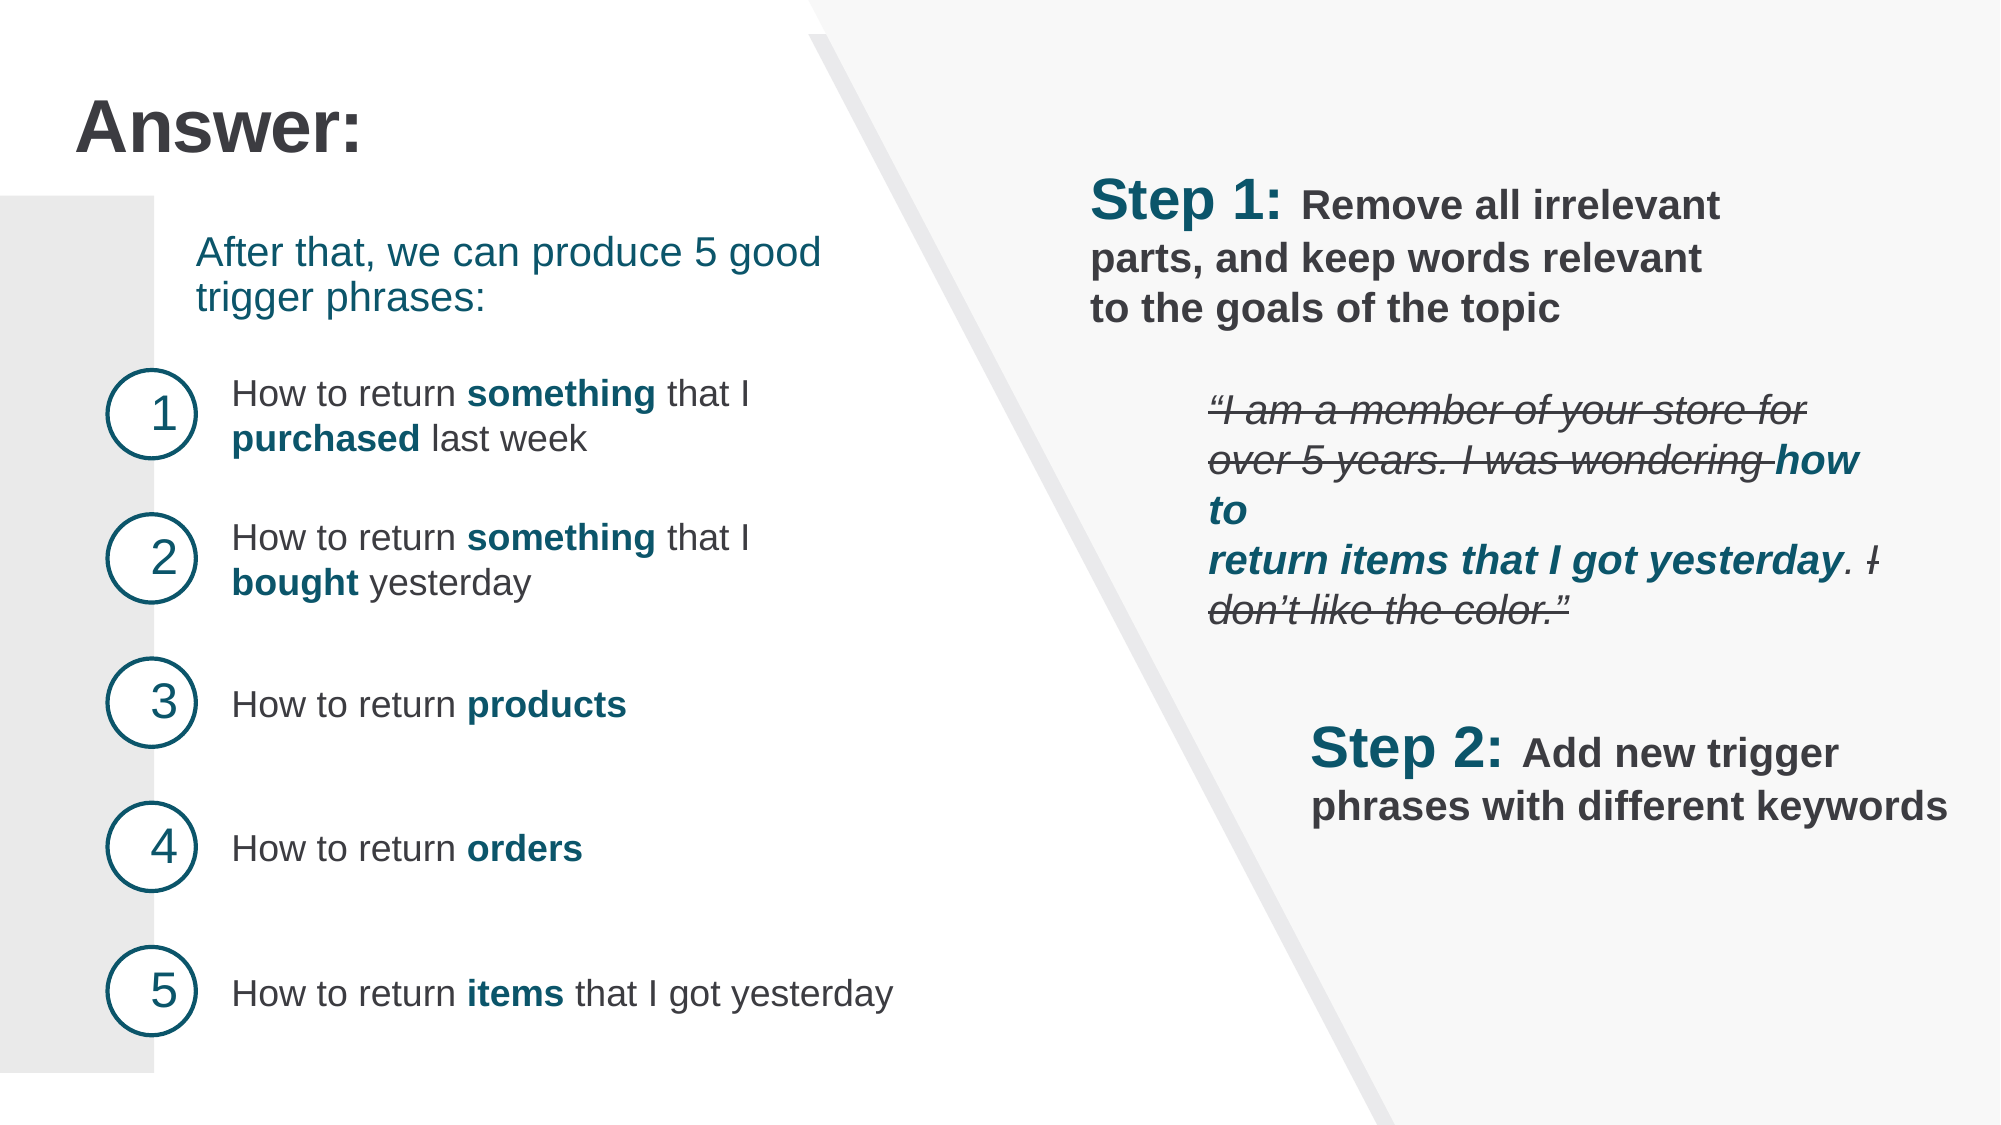

Step 1: Remove all irrelevant parts, and keep words relevant to the goals of the topic

# Answer:
“I am a member of your store for over 5 years. I was wondering how to
return items that I got yesterday. I don’t like the color.”

After that, we can produce 5 good trigger phrases:
How to return something that I purchased last week
1
Step 2: Add new trigger phrases with different keywords
How to return something that I
bought yesterday
2
How to return products
3
How to return orders
4
How to return items that I got yesterday
5